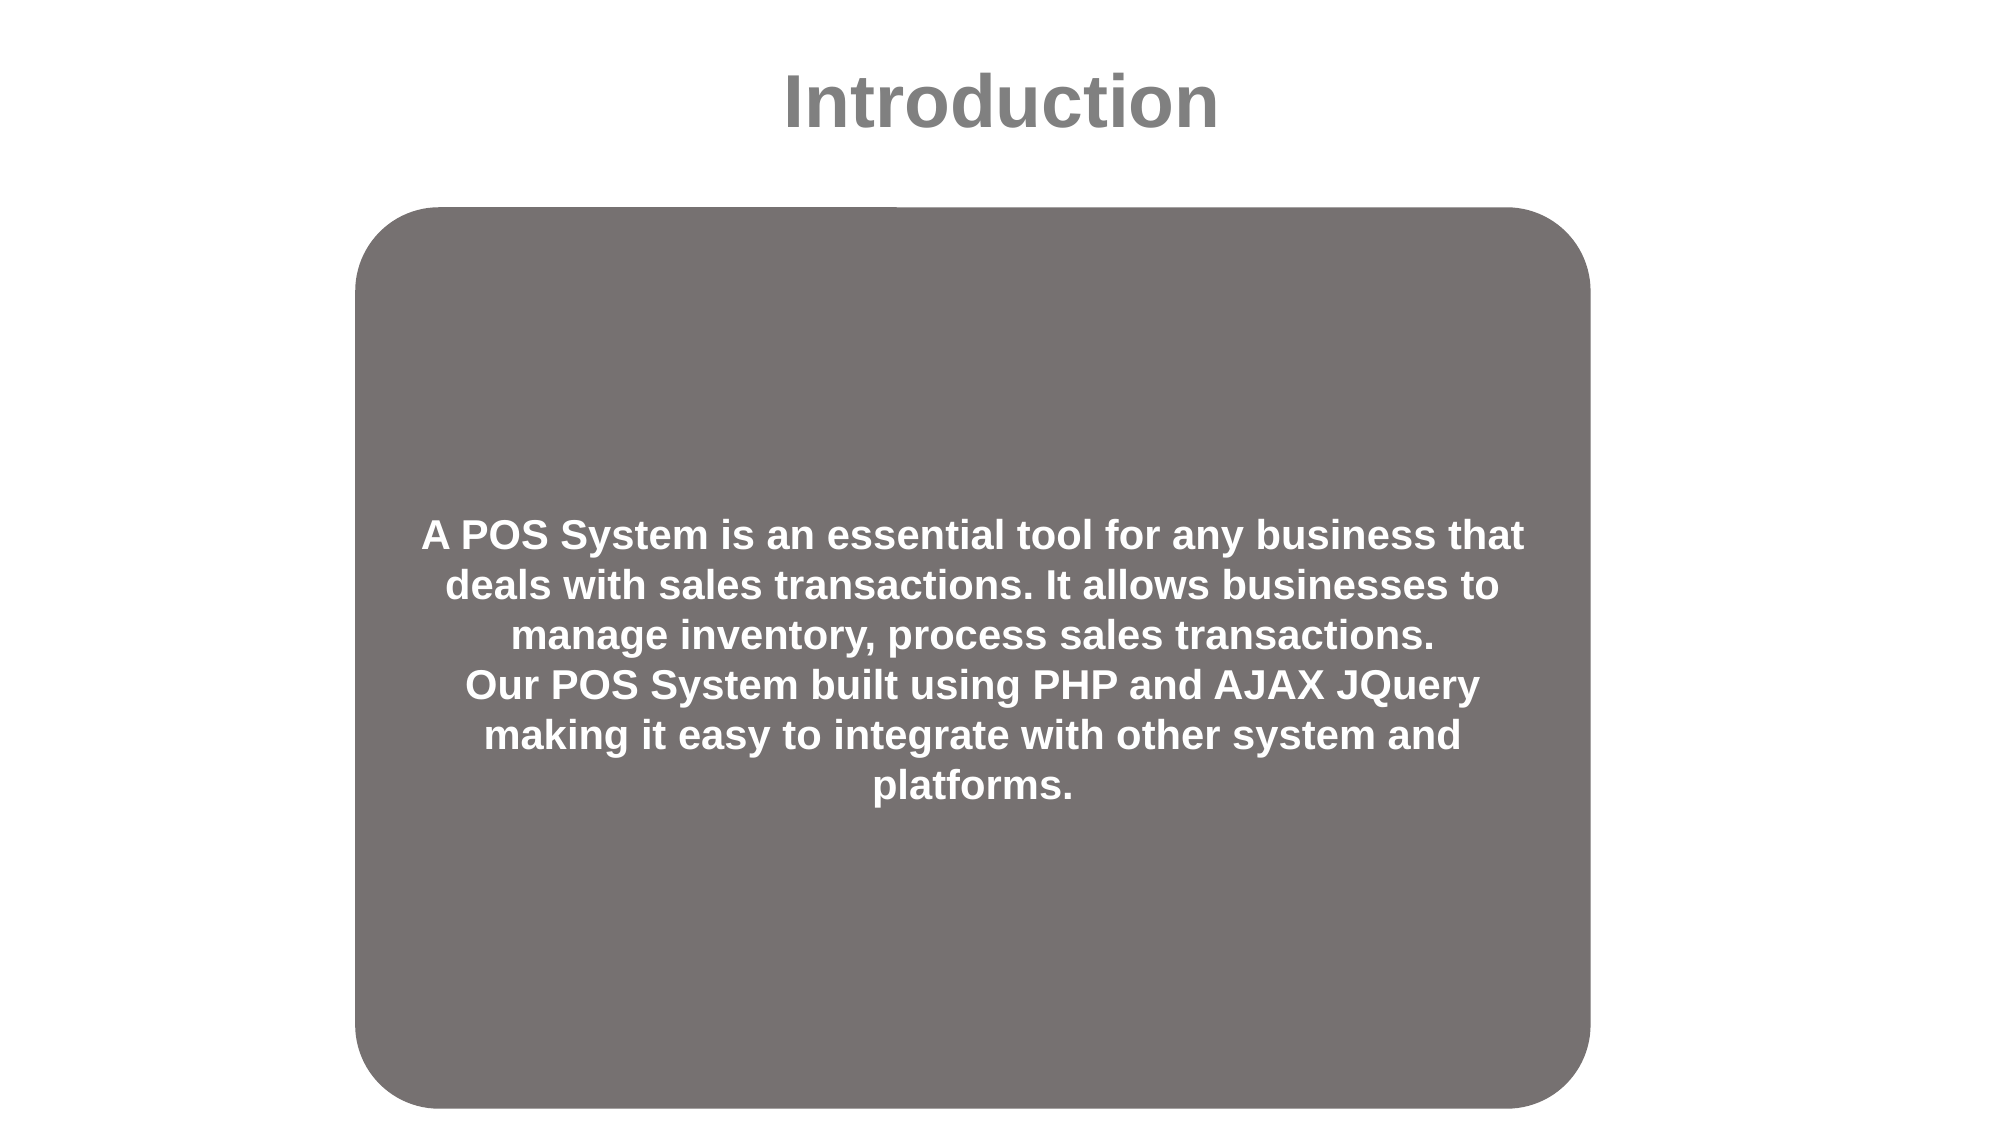

Introduction

A POS System is an essential tool for any business that deals with sales transactions. It allows businesses to manage inventory, process sales transactions.
Our POS System built using PHP and AJAX JQuery making it easy to integrate with other system and platforms.